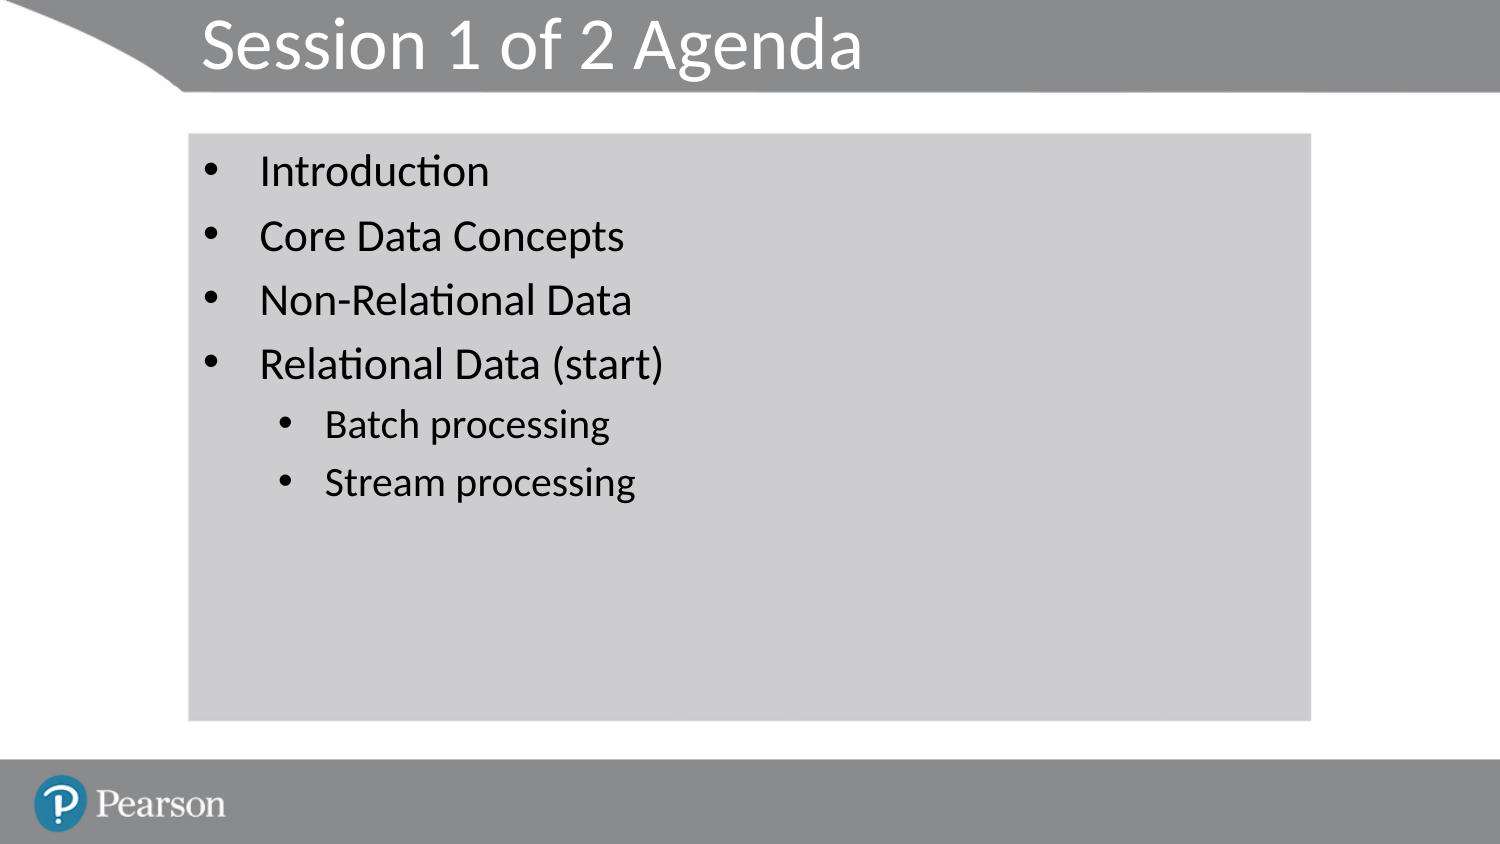

# Session 1 of 2 Agenda
Introduction
Core Data Concepts
Non-Relational Data
Relational Data (start)
Batch processing
Stream processing